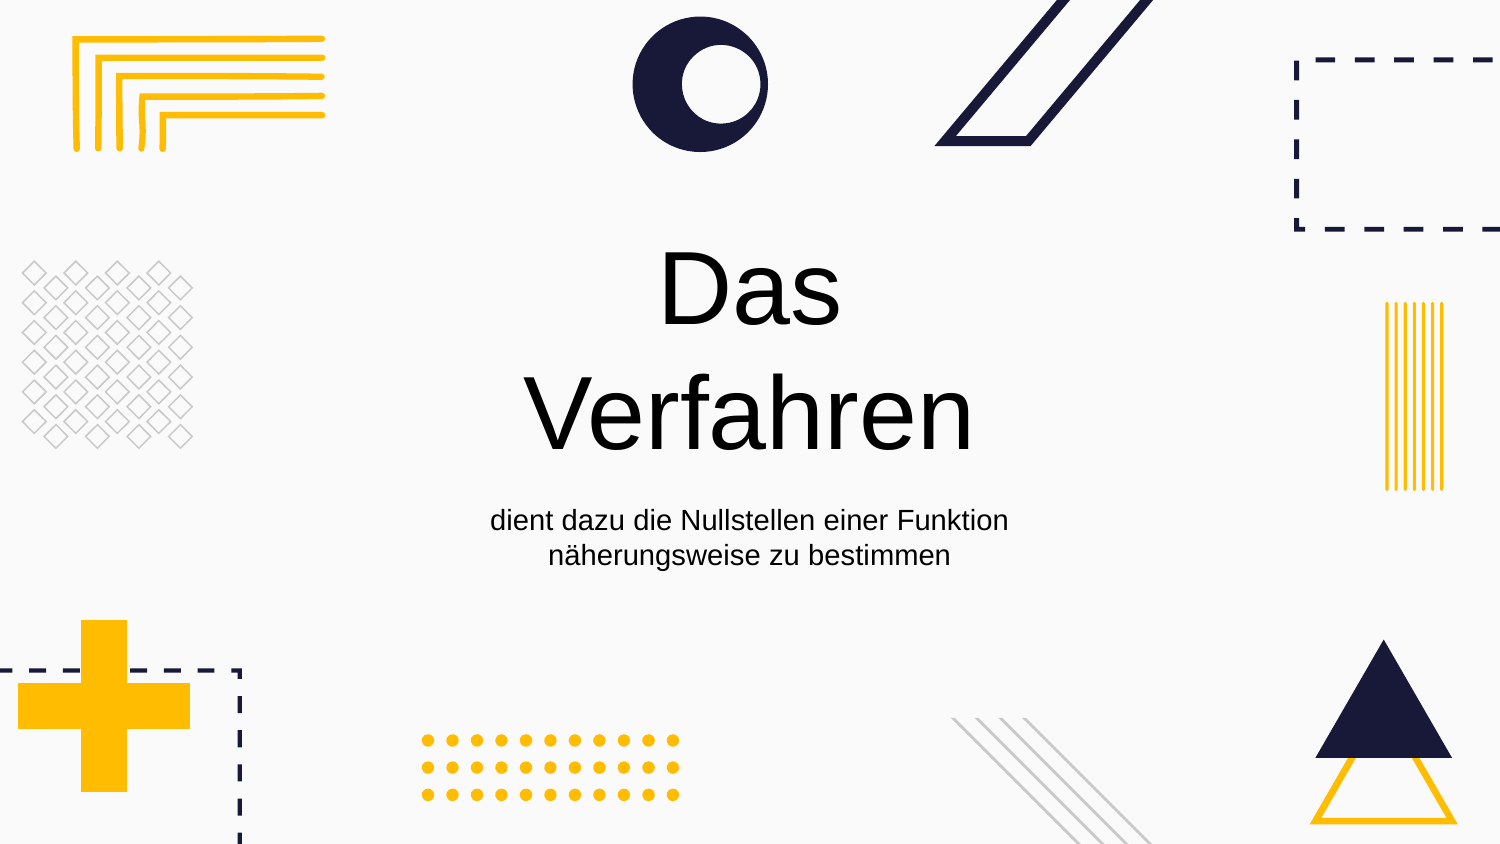

# Das Verfahren
dient dazu die Nullstellen einer Funktion näherungsweise zu bestimmen